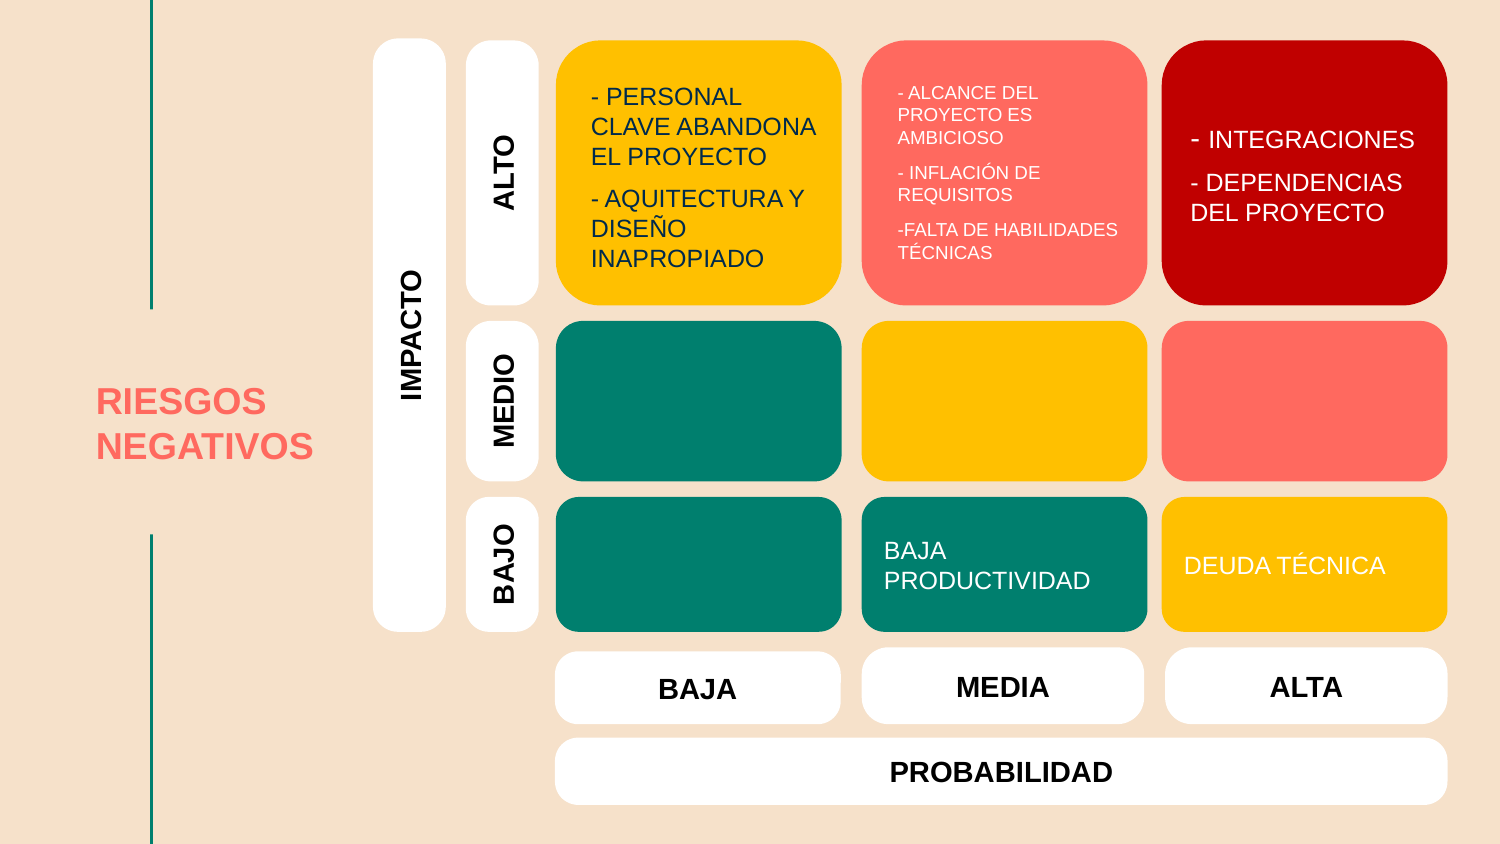

IMPACTO
ALTO

- INTEGRACIONES
- DEPENDENCIAS DEL PROYECTO
- PERSONAL CLAVE ABANDONA EL PROYECTO
- AQUITECTURA Y DISEÑO INAPROPIADO
- ALCANCE DEL PROYECTO ES AMBICIOSO
- INFLACIÓN DE REQUISITOS
-FALTA DE HABILIDADES TÉCNICAS

MEDIO

PROBABILIDAD
# RIESGOS NEGATIVOS
BAJO

BAJA PRODUCTIVIDAD
DEUDA TÉCNICA
MEDIA
ALTA
BAJA